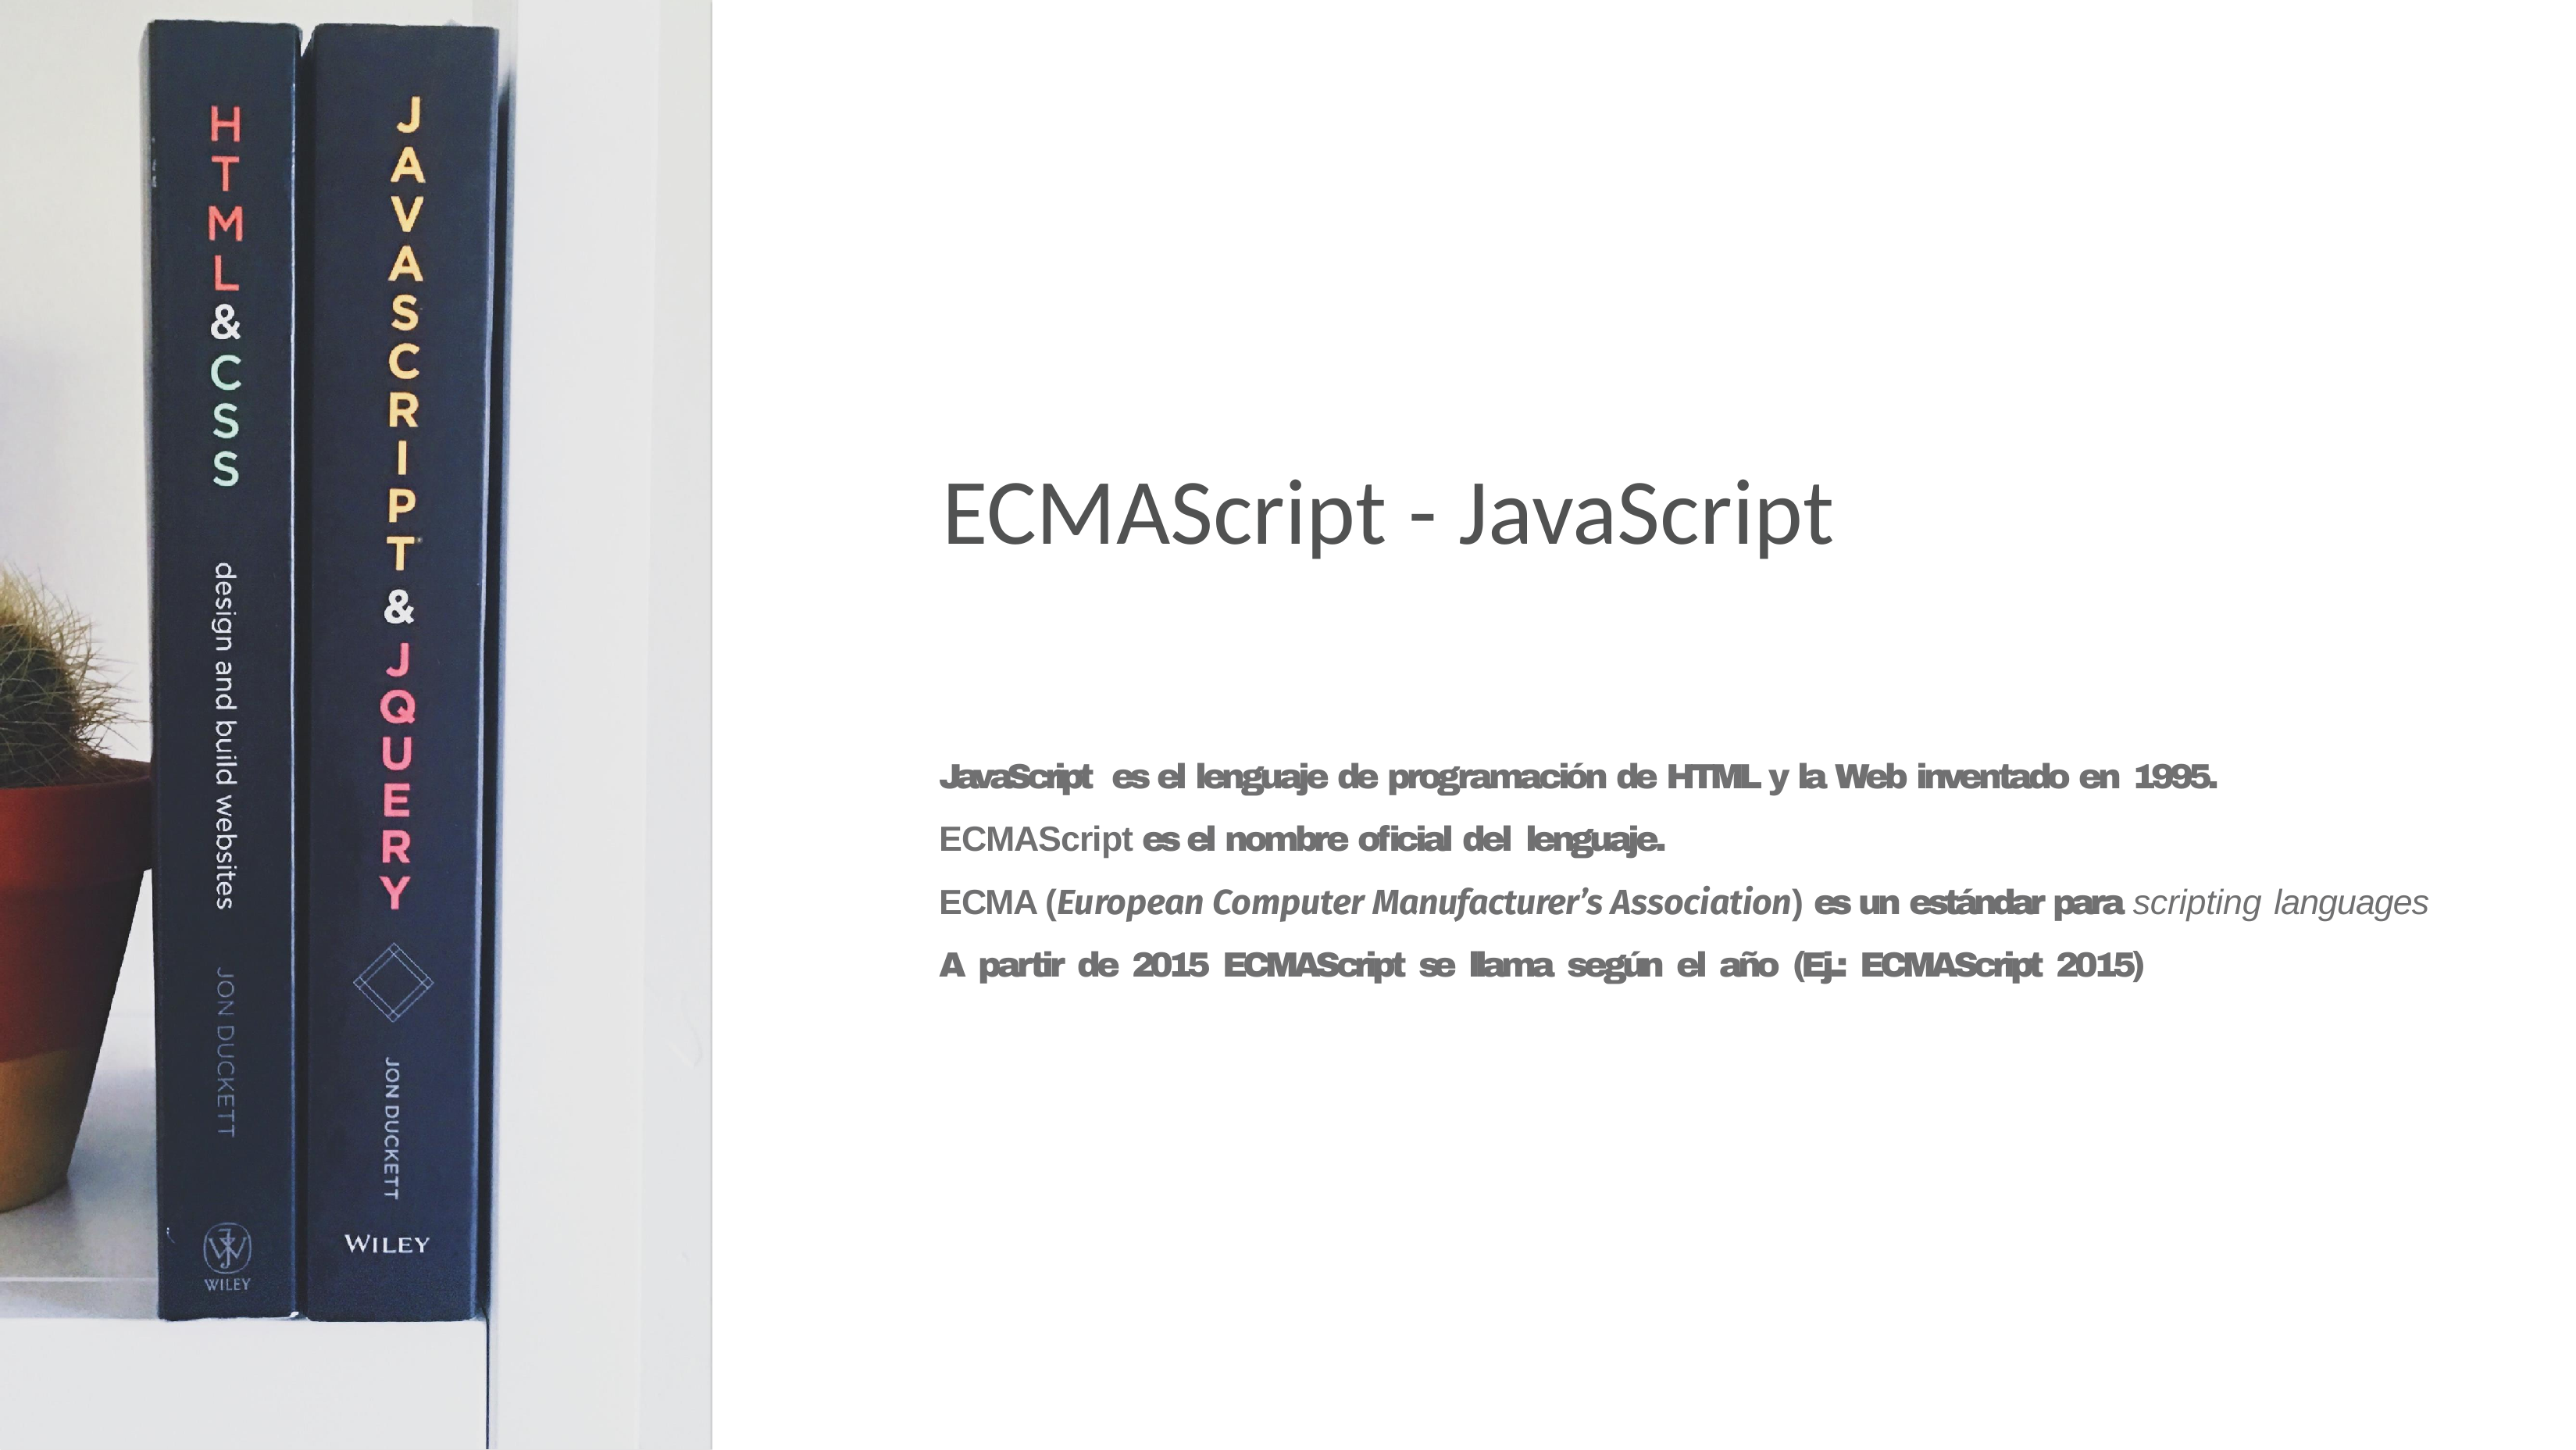

# ECMAScript - JavaScript
JavaScript	es el lenguaje de programación de HTML y la Web inventado en 1995.
ECMAScript es el nombre oficial del lenguaje.
ECMA (European Computer Manufacturer’s Association) es un estándar para scripting languages
A partir de 2015 ECMAScript se llama según el año (Ej.: ECMAScript 2015)